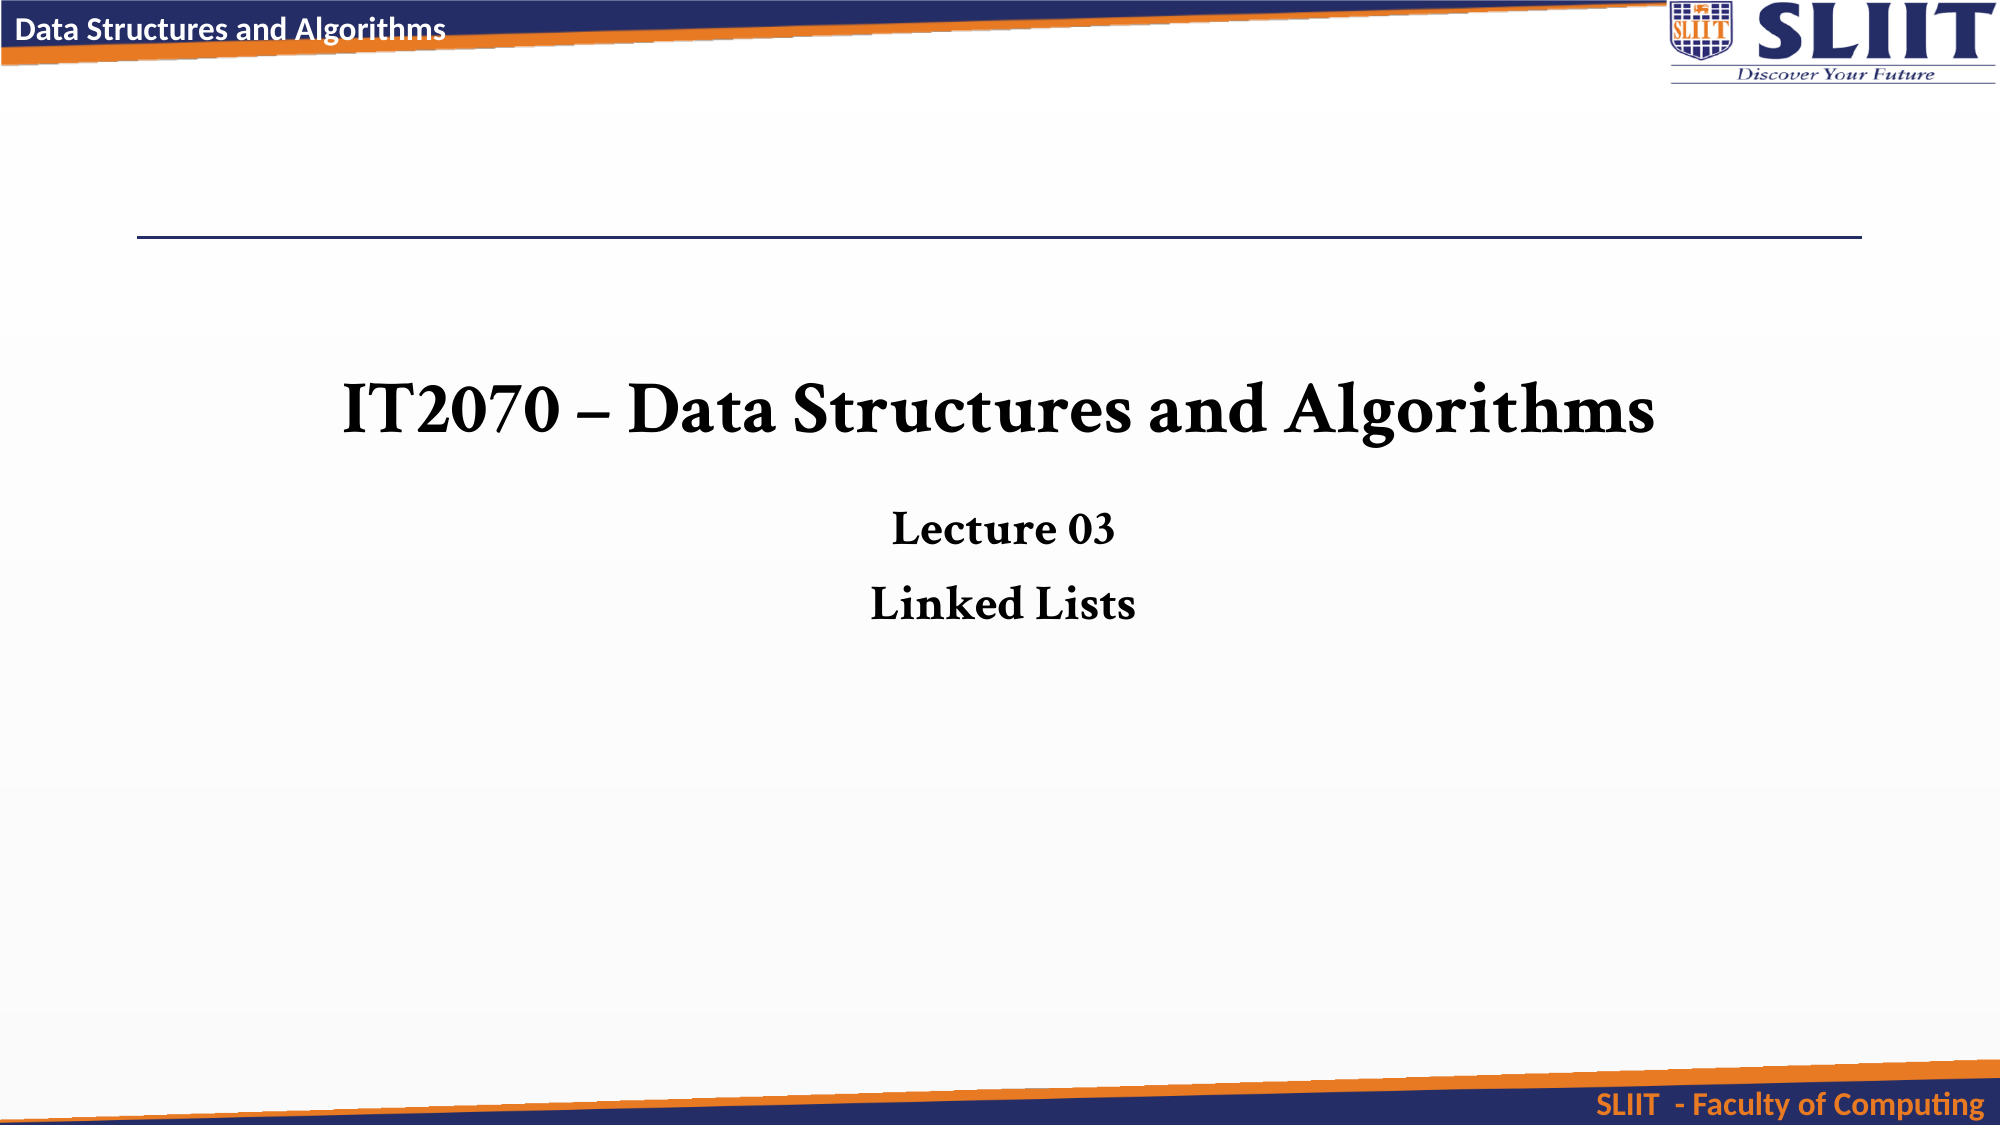

IT2070 – Data Structures and Algorithms
Lecture 03
Linked Lists